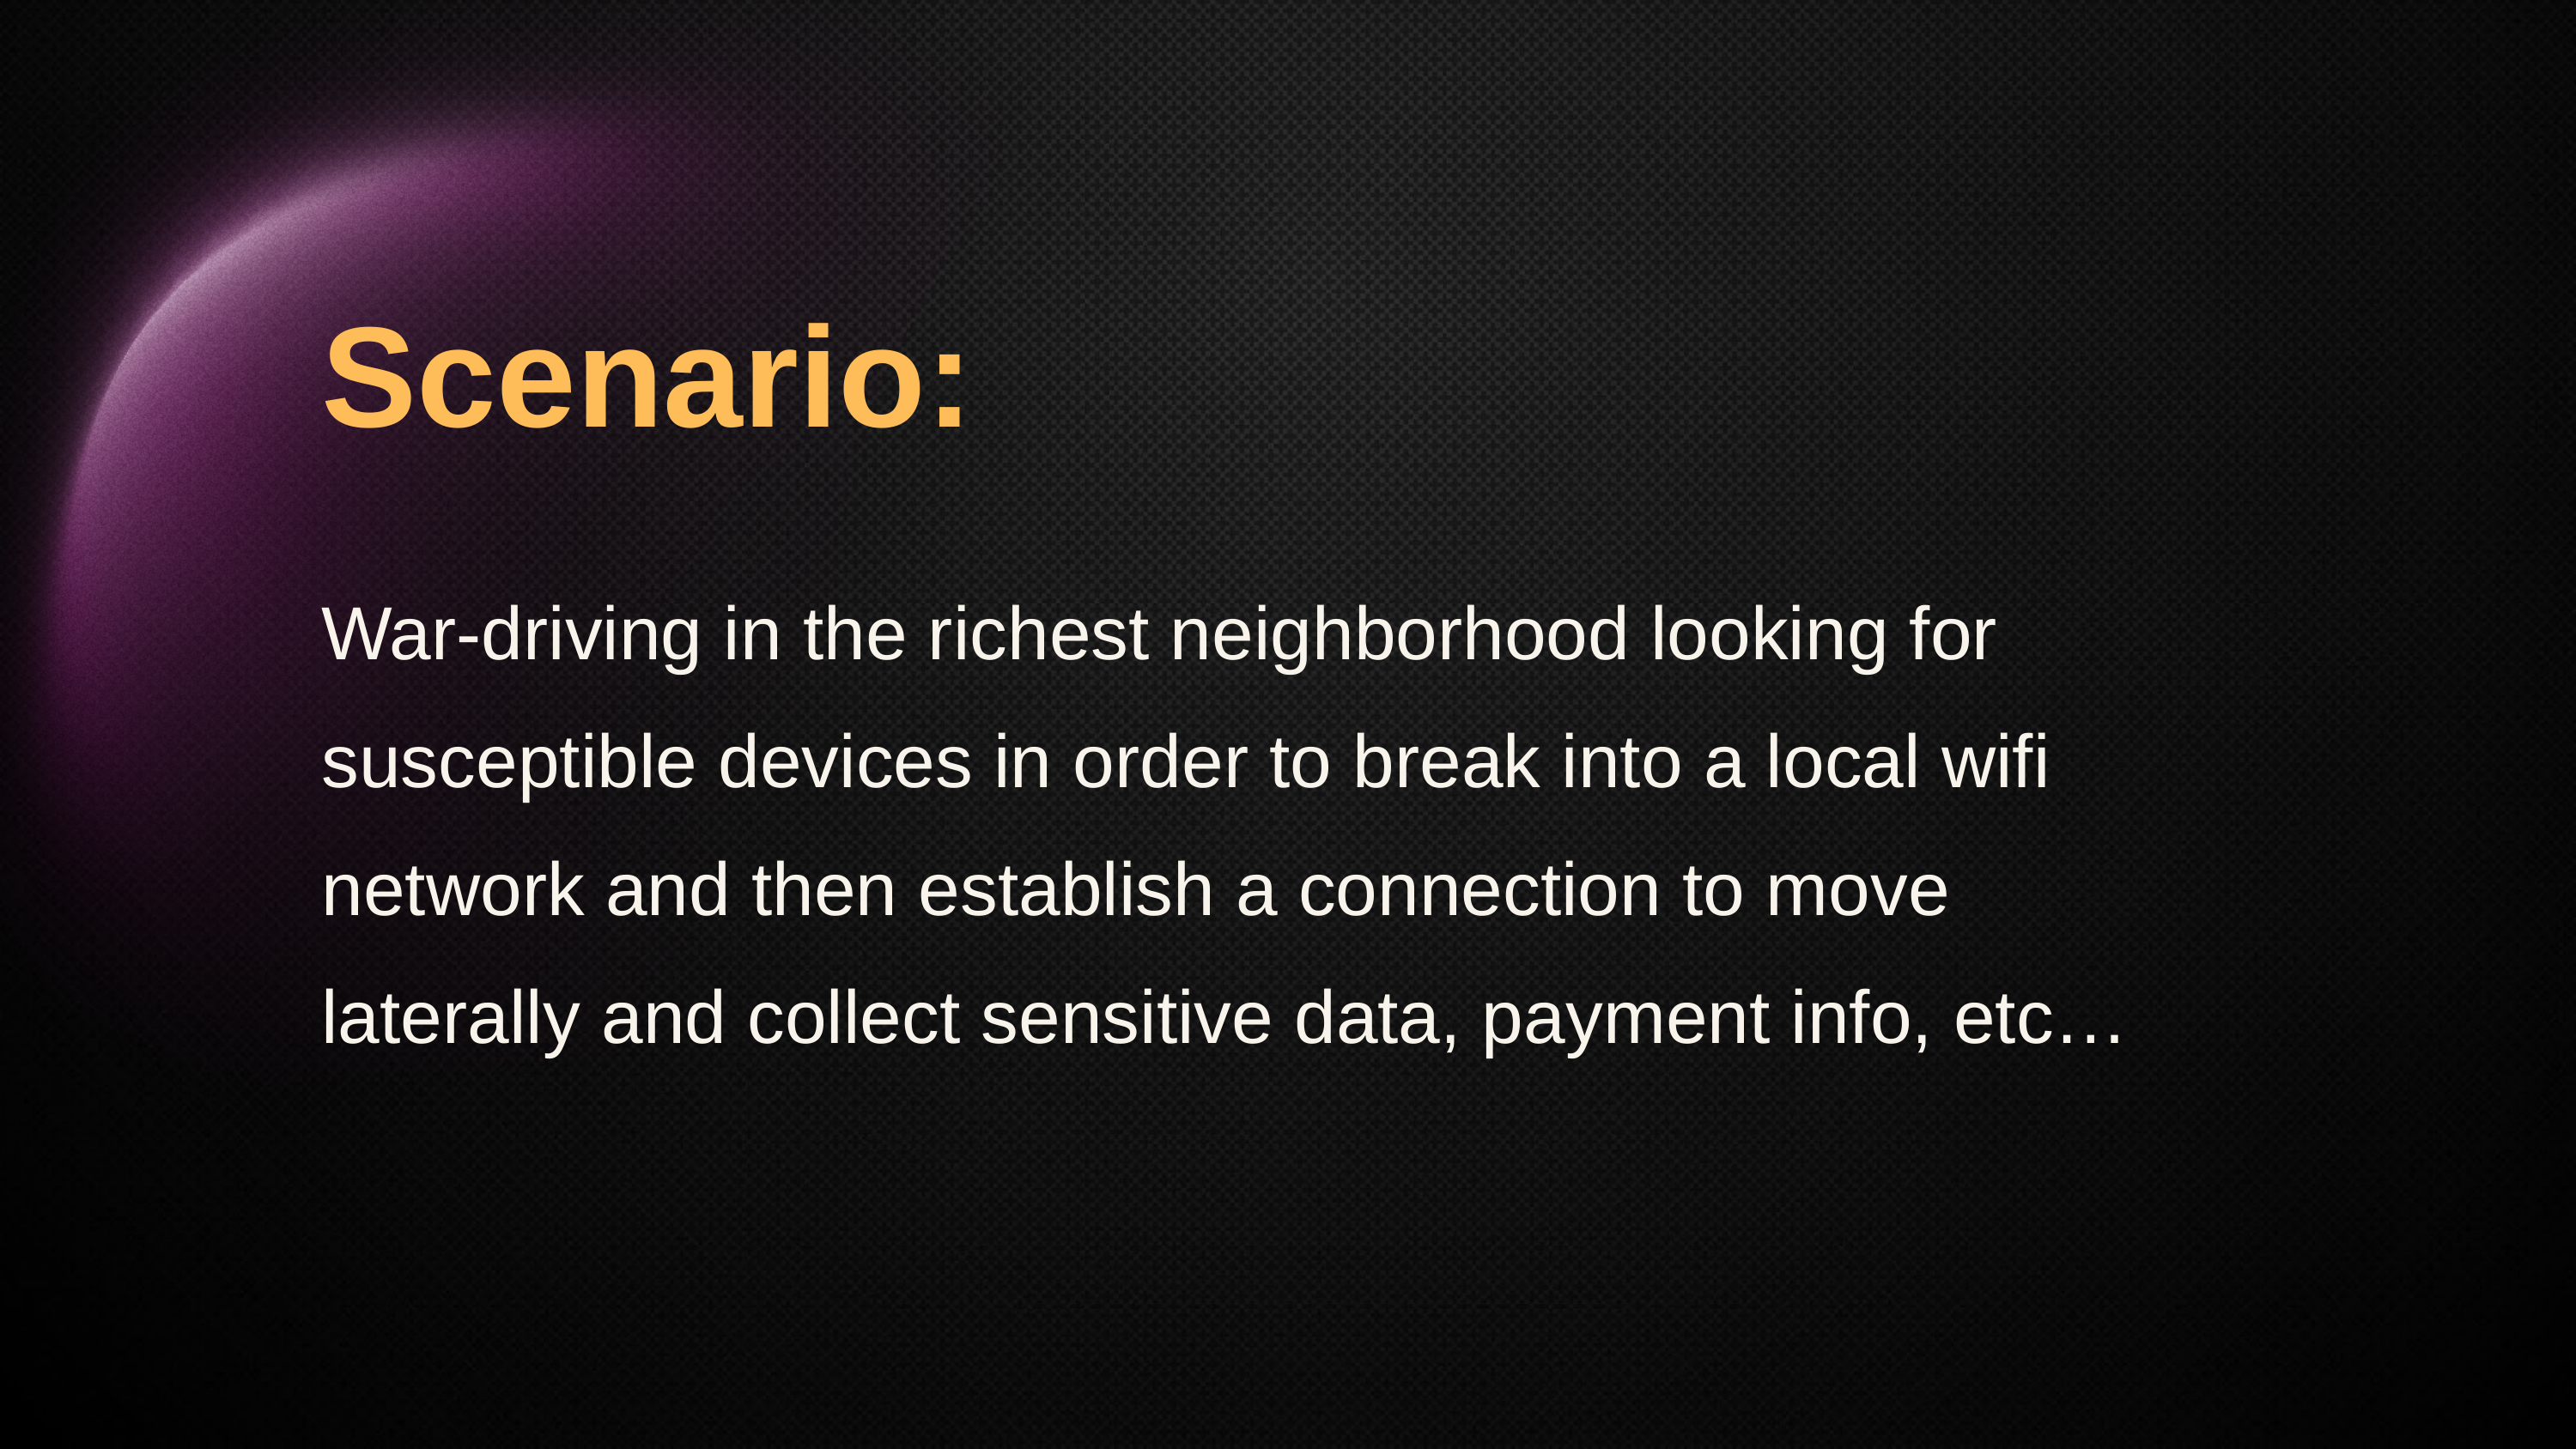

Scenario:
War-driving in the richest neighborhood looking for susceptible devices in order to break into a local wifi network and then establish a connection to move laterally and collect sensitive data, payment info, etc…